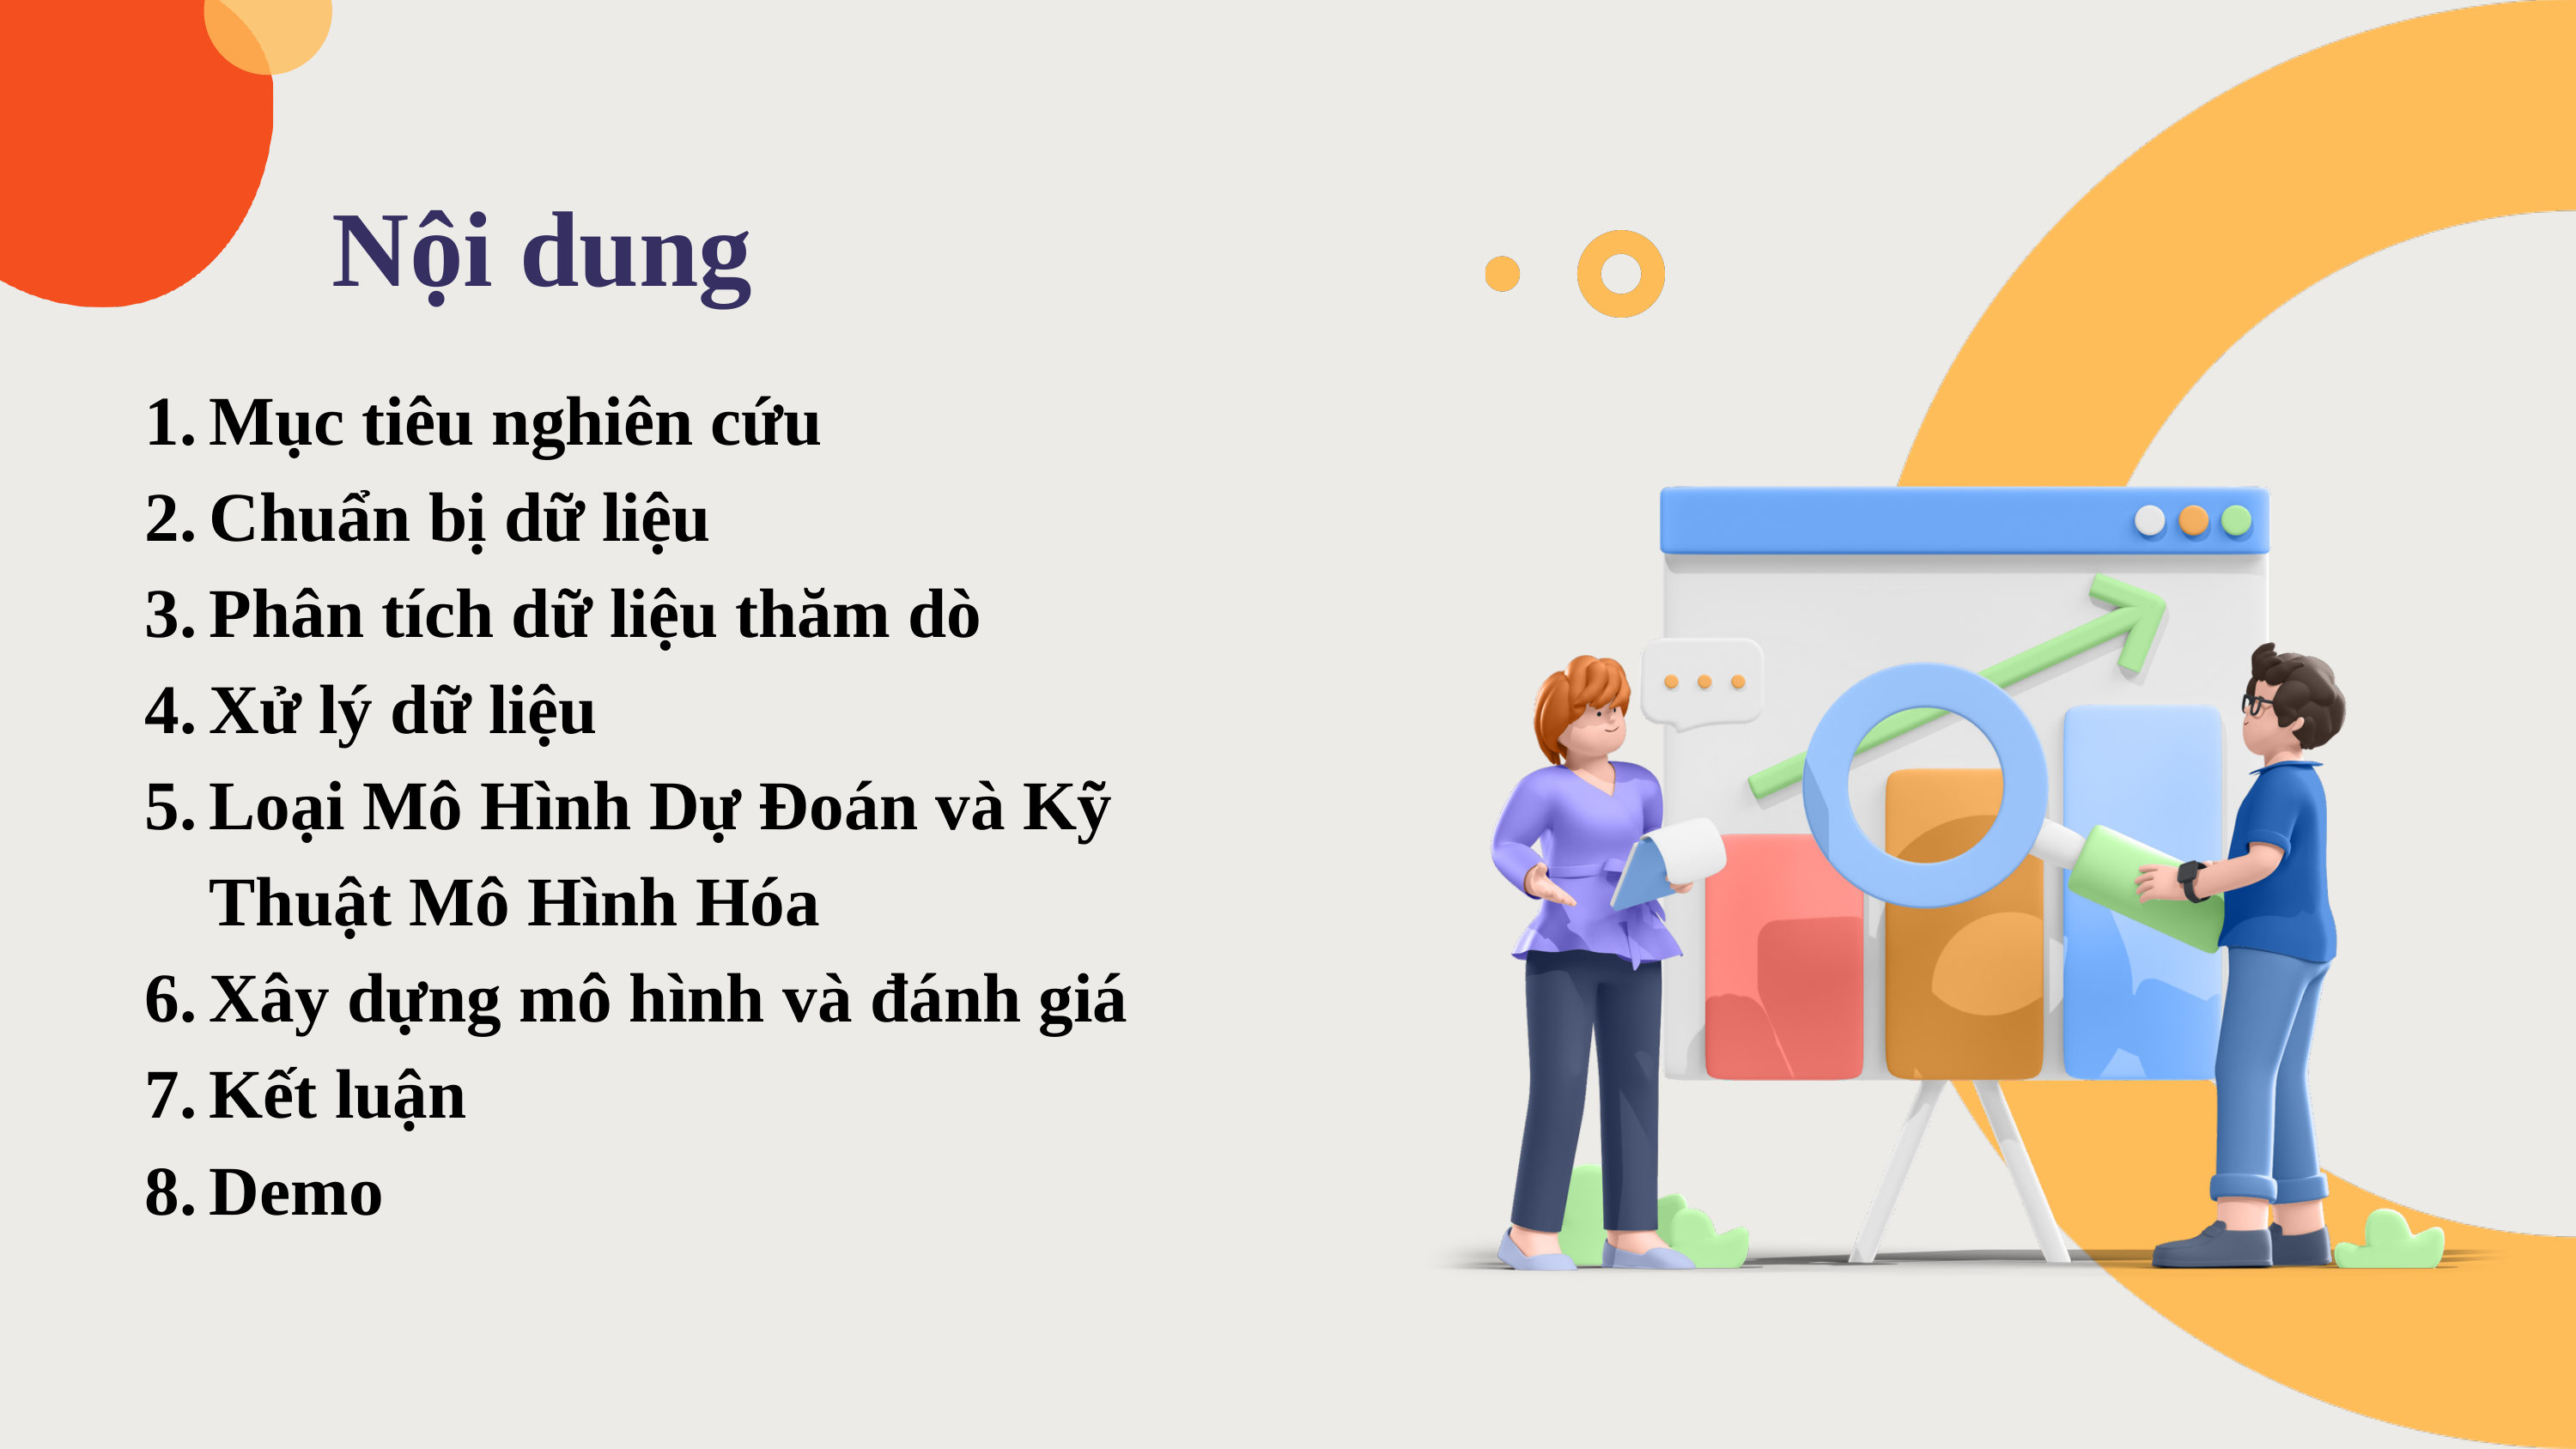

Nội dung

Mục tiêu nghiên cứu
Chuẩn bị dữ liệu
Phân tích dữ liệu thăm dò
Xử lý dữ liệu
Loại Mô Hình Dự Đoán và Kỹ Thuật Mô Hình Hóa
Xây dựng mô hình và đánh giá
Kết luận
Demo